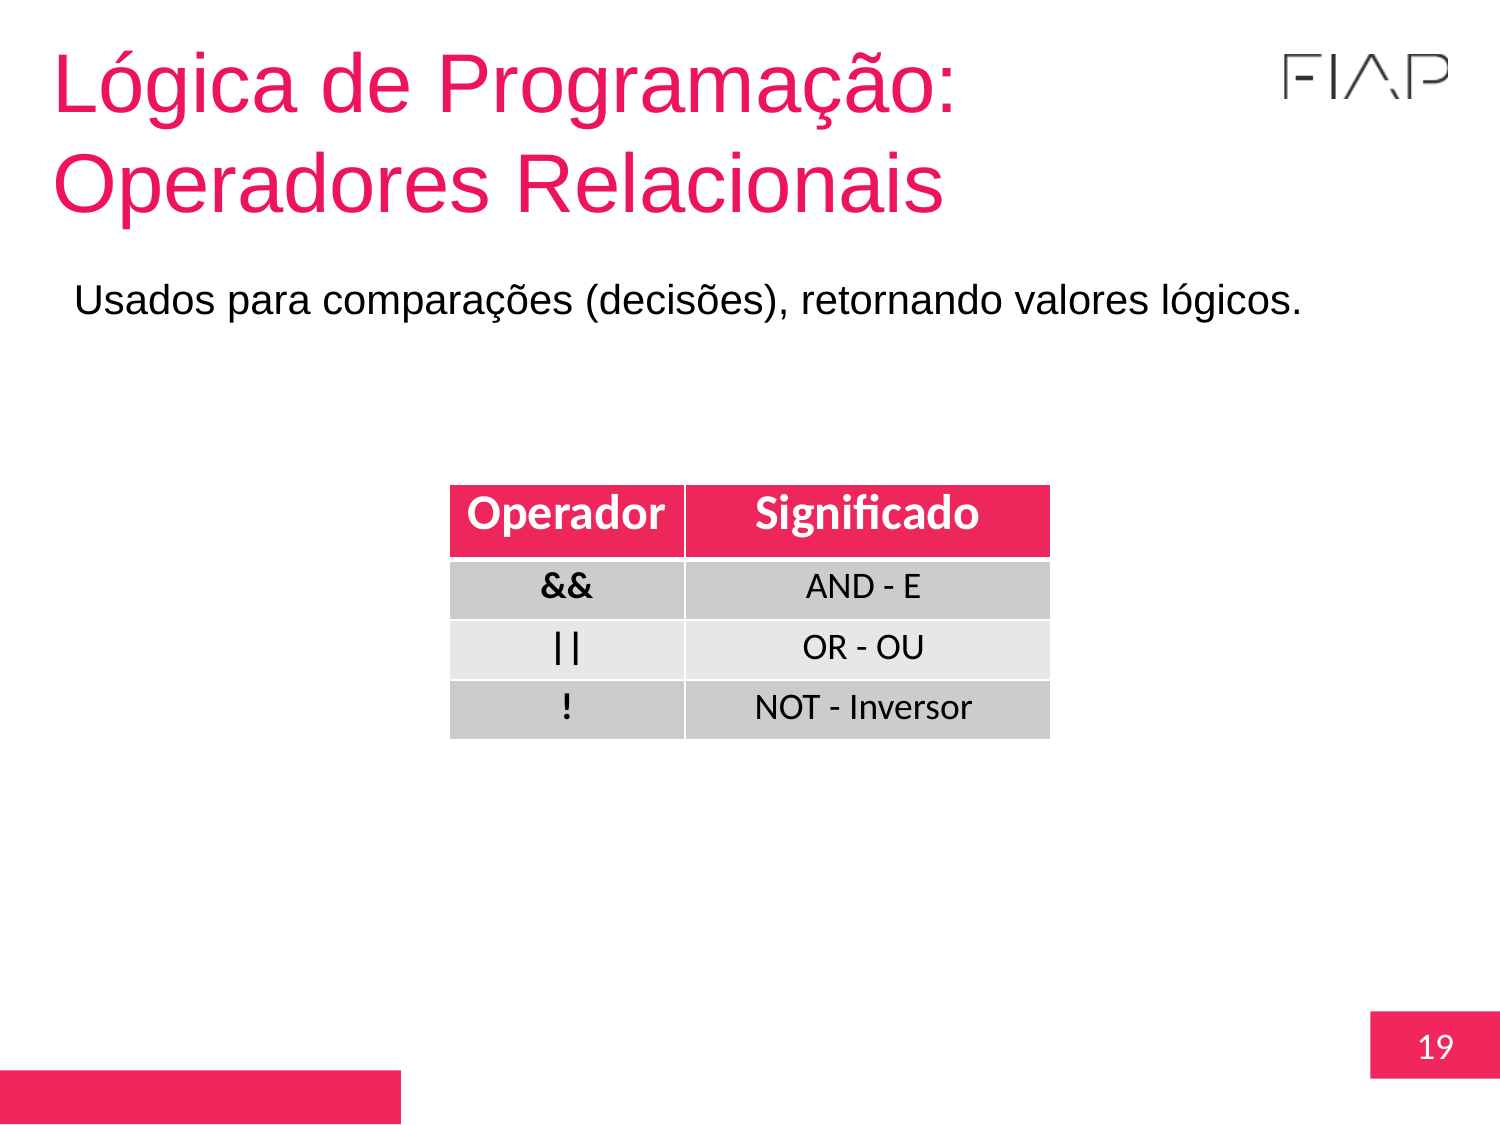

Lógica de Programação: Operadores Relacionais
Usados para comparações (decisões), retornando valores lógicos.
| Operador | Significado |
| --- | --- |
| && | AND - E |
| || | OR - OU |
| ! | NOT - Inversor |